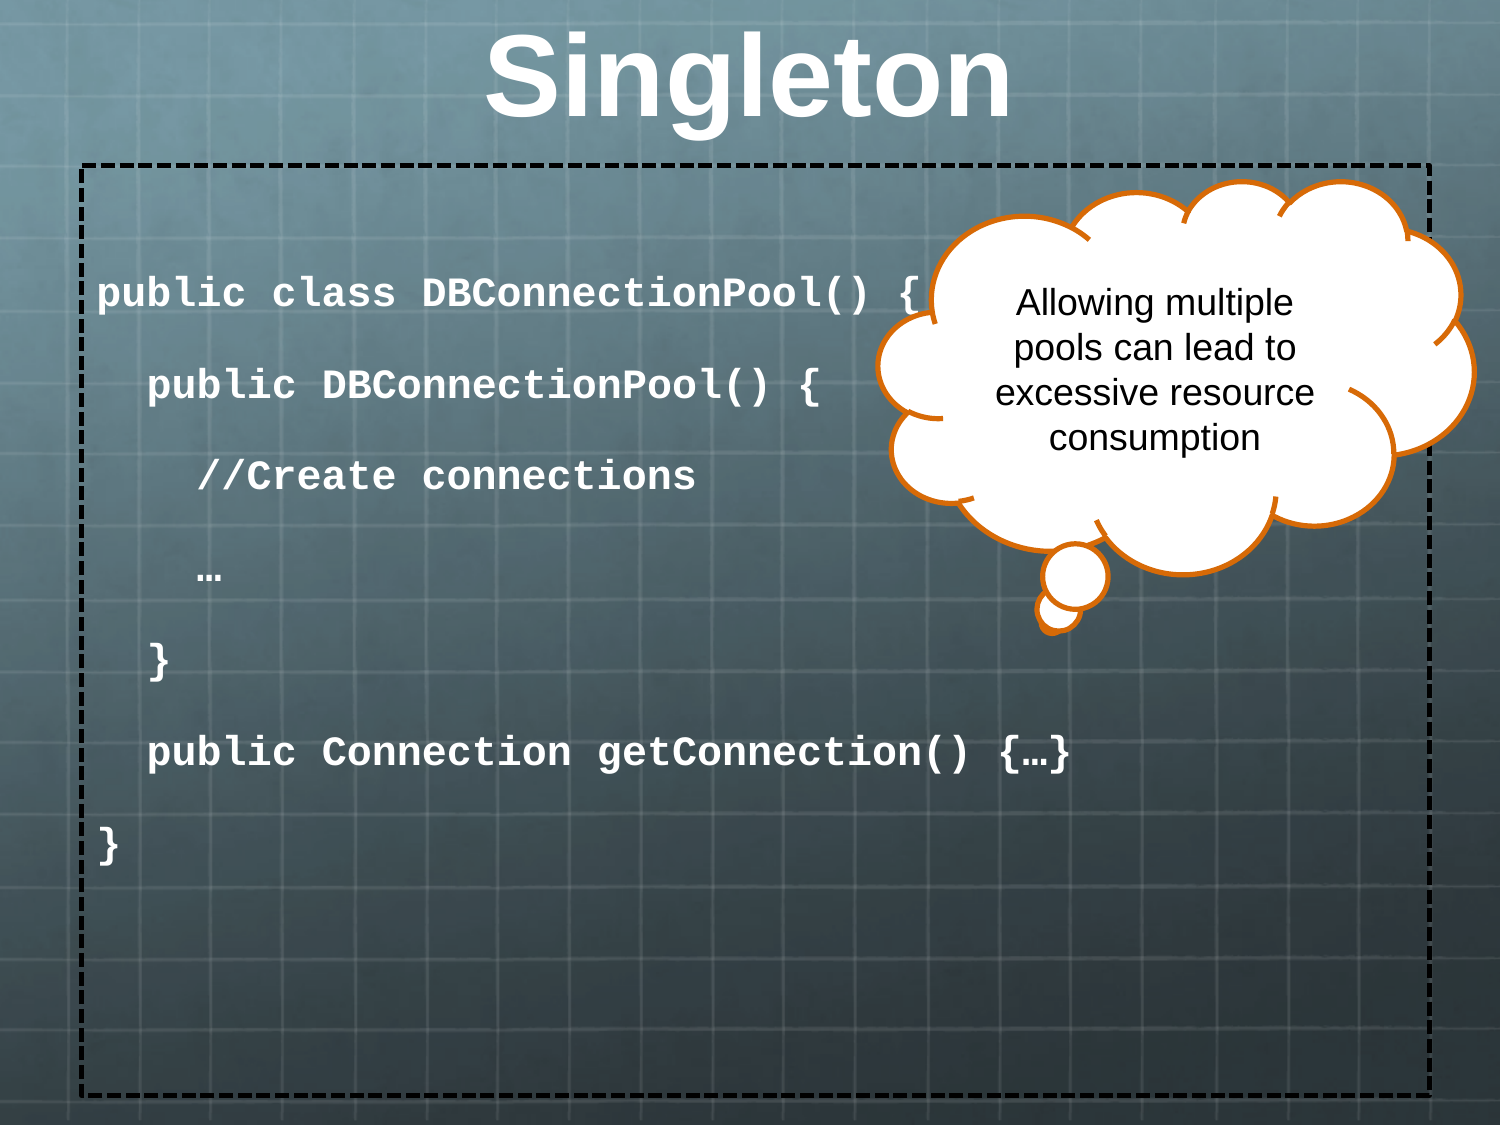

# Singleton

public class DBConnectionPool() {
  public DBConnectionPool() {
    //Create connections
    …
  }
  public Connection getConnection() {…}
}
Allowing multiple pools can lead to excessive resource consumption